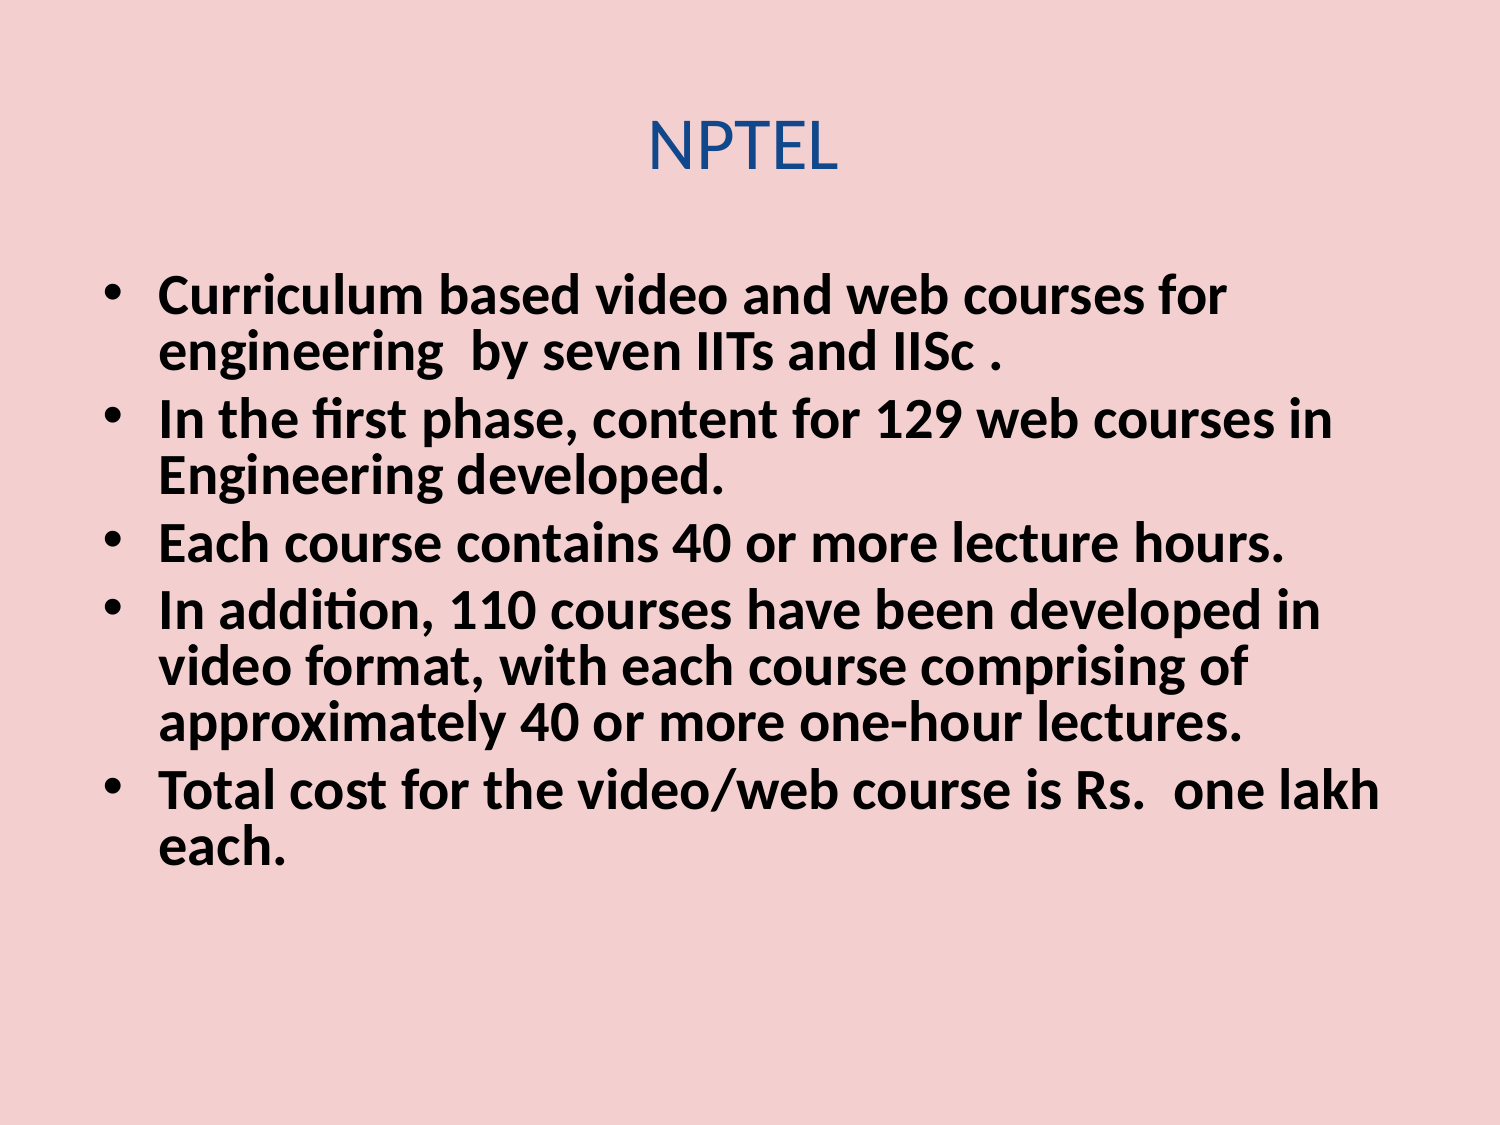

NPTEL
Curriculum based video and web courses for engineering  by seven IITs and IISc .
In the first phase, content for 129 web courses in Engineering developed.
Each course contains 40 or more lecture hours.
In addition, 110 courses have been developed in video format, with each course comprising of approximately 40 or more one-hour lectures.
Total cost for the video/web course is Rs.  one lakh each.